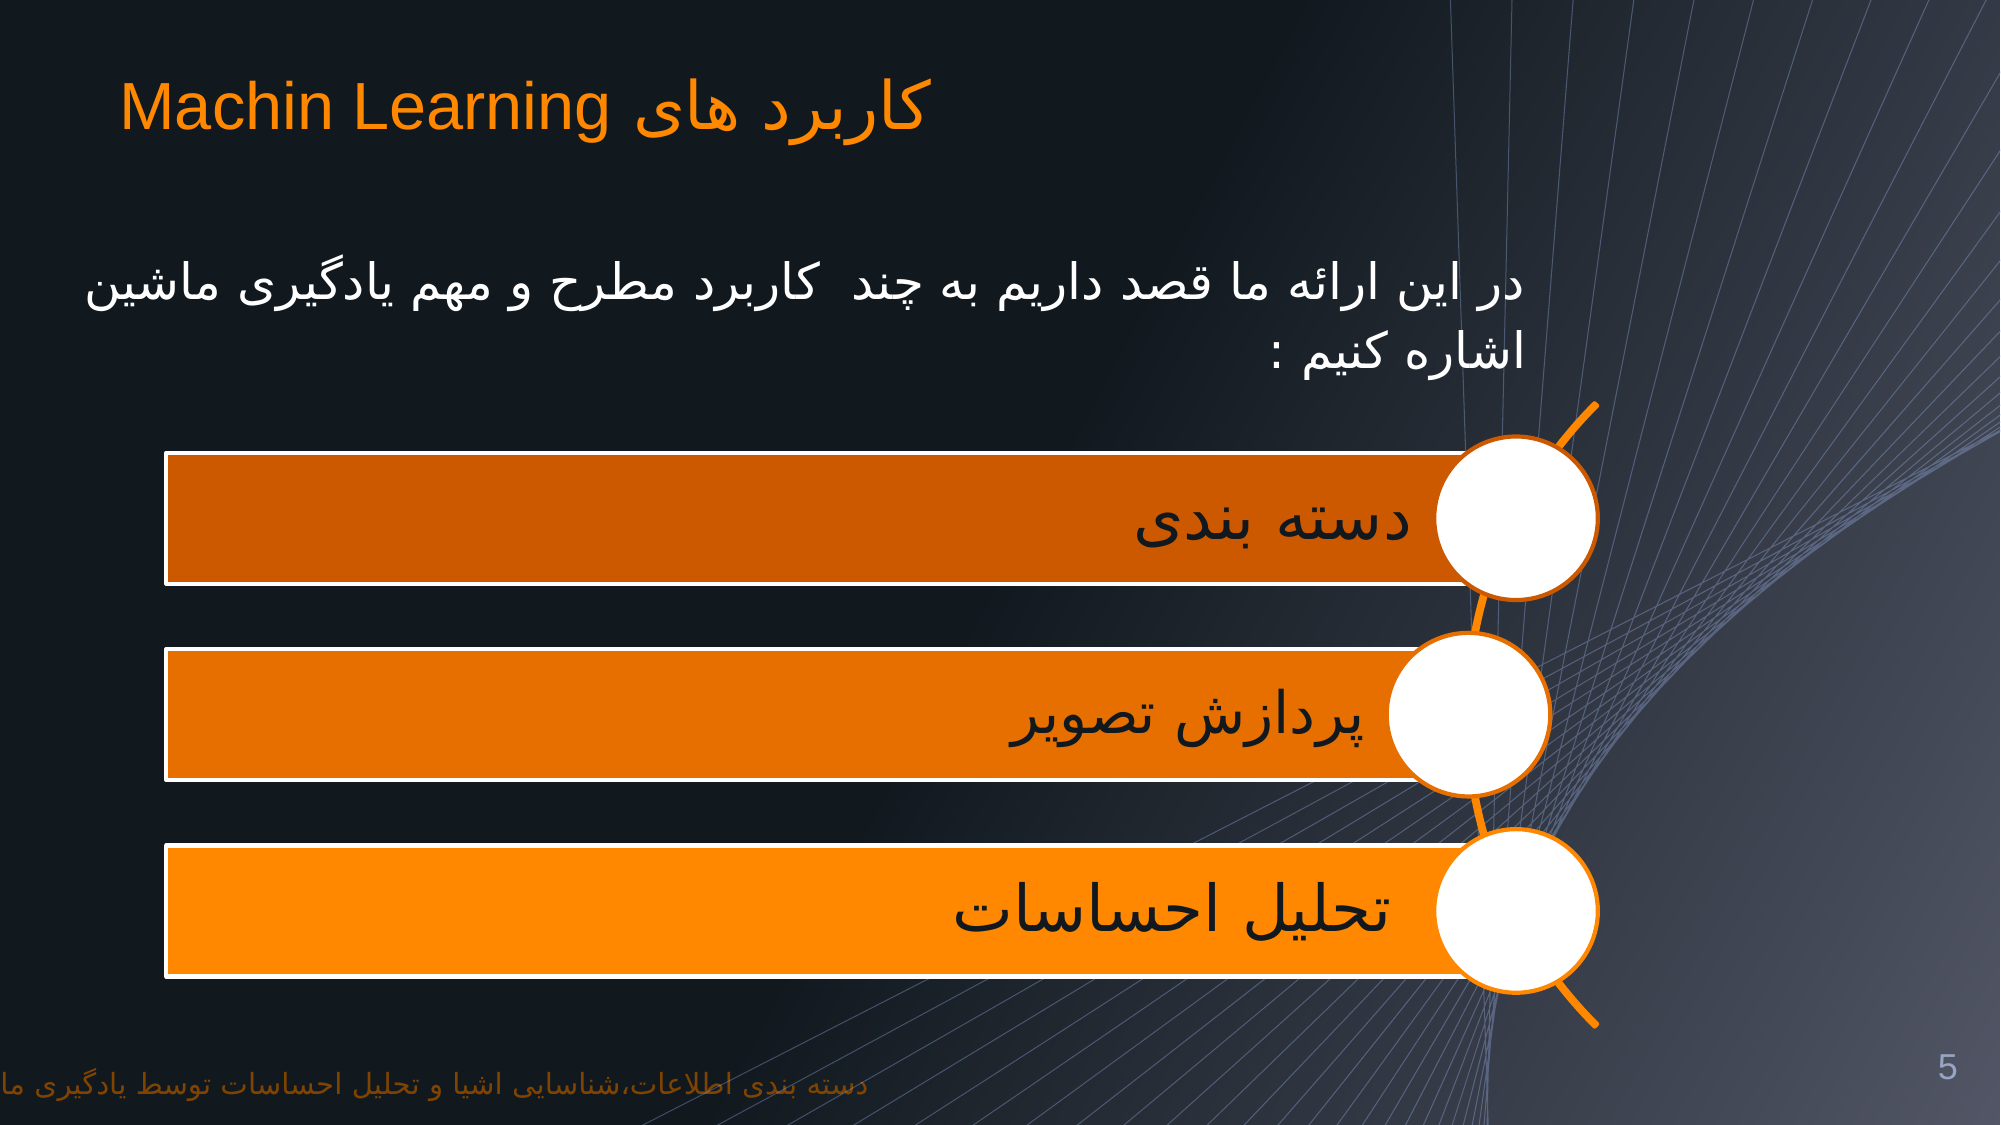

# کاربرد های Machin Learning
در این ارائه ما قصد داریم به چند  کاربرد مطرح و مهم یادگیری ماشین اشاره کنیم :

دسته بندی
پردازش تصویر
تحلیل احساسات
5